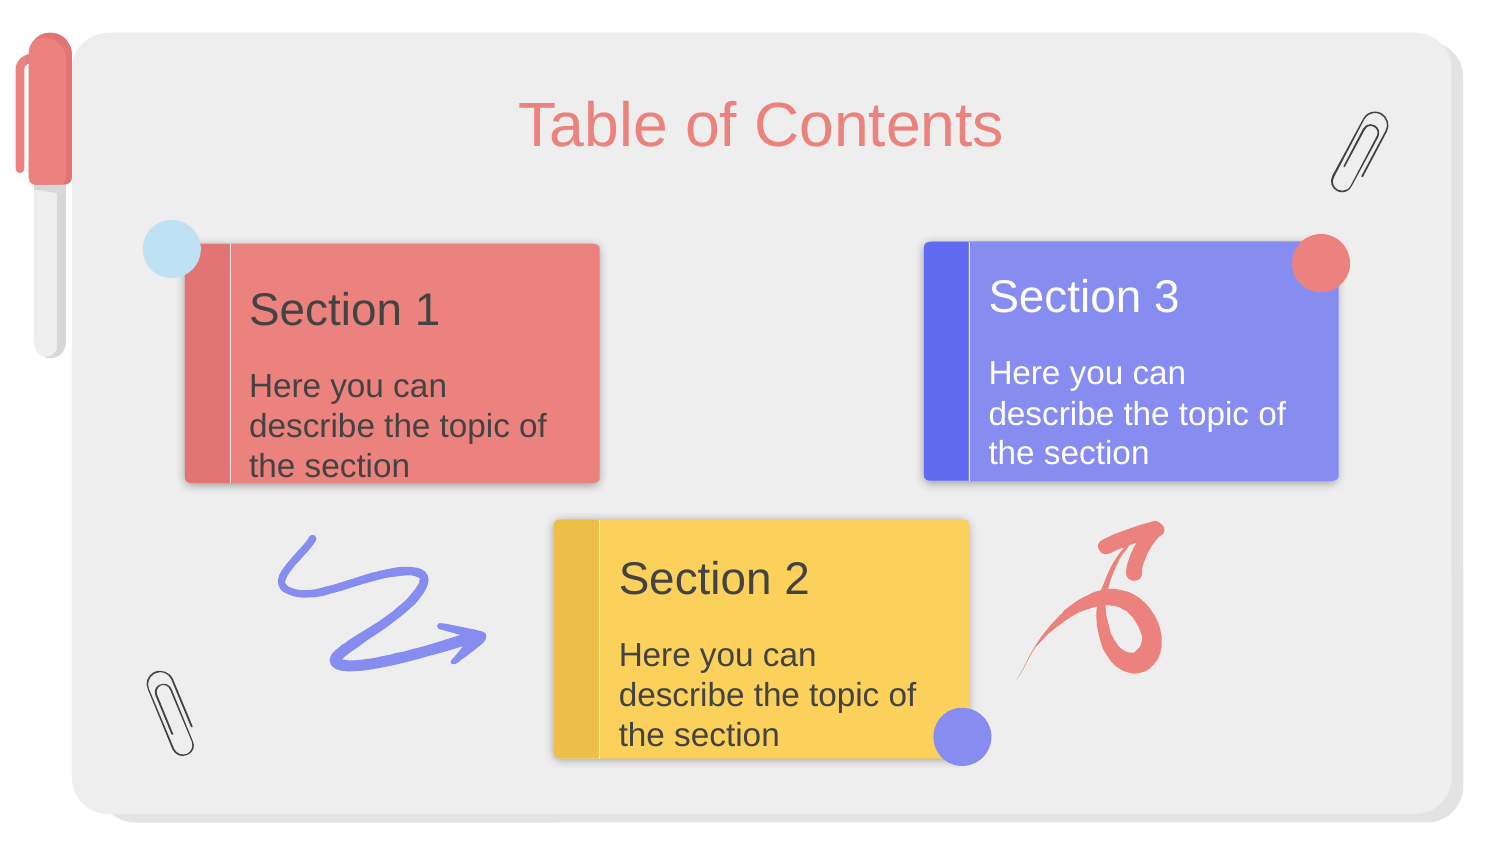

Table of Contents

Section 3
# Section 1
Here you can describe the topic of the section
Here you can describe the topic of the section

Section 2
Here you can describe the topic of the section